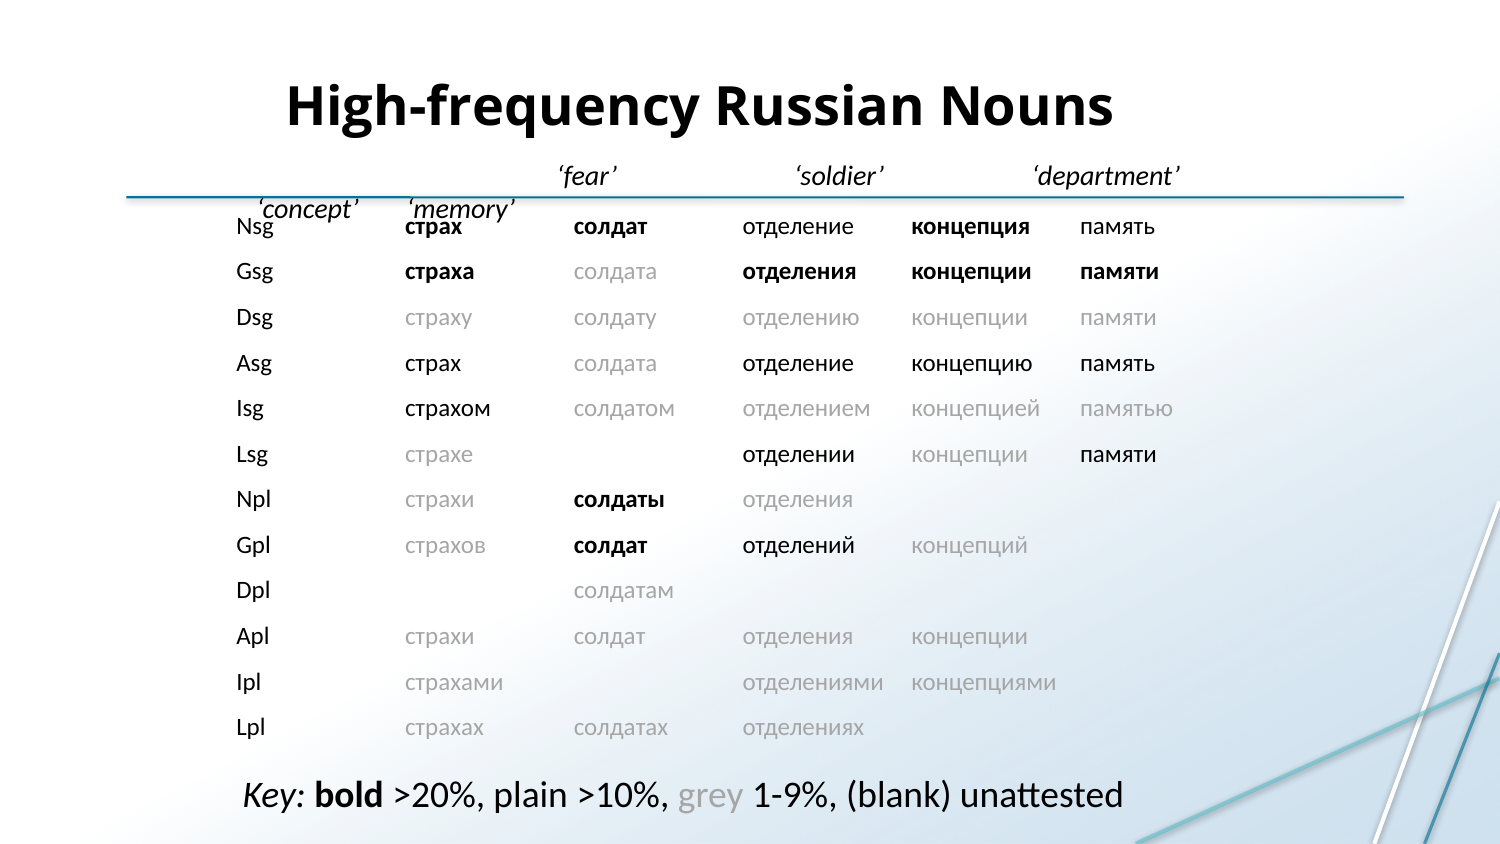

# High-frequency Russian Nouns
		‘fear’	              ‘soldier’	    ‘department’    ‘concept’	‘memory’
| Nsg | страх | солдат | отделение | концепция | память |
| --- | --- | --- | --- | --- | --- |
| Gsg | страха | солдата | отделения | концепции | памяти |
| Dsg | страху | солдату | отделению | концепции | памяти |
| Asg | страх | солдата | отделение | концепцию | память |
| Isg | страхом | солдатом | отделением | концепцией | памятью |
| Lsg | страхе |  | отделении | концепции | памяти |
| Npl | страхи | солдаты | отделения |  |  |
| Gpl | страхов | солдат | отделений | концепций |  |
| Dpl |  | солдатам |  |  |  |
| Apl | страхи | солдат | отделения | концепции |  |
| Ipl | страхами |  | отделениями | концепциями |  |
| Lpl | страхах | солдатах | отделениях |  |  |
Key: bold >20%, plain >10%, grey 1-9%, (blank) unattested